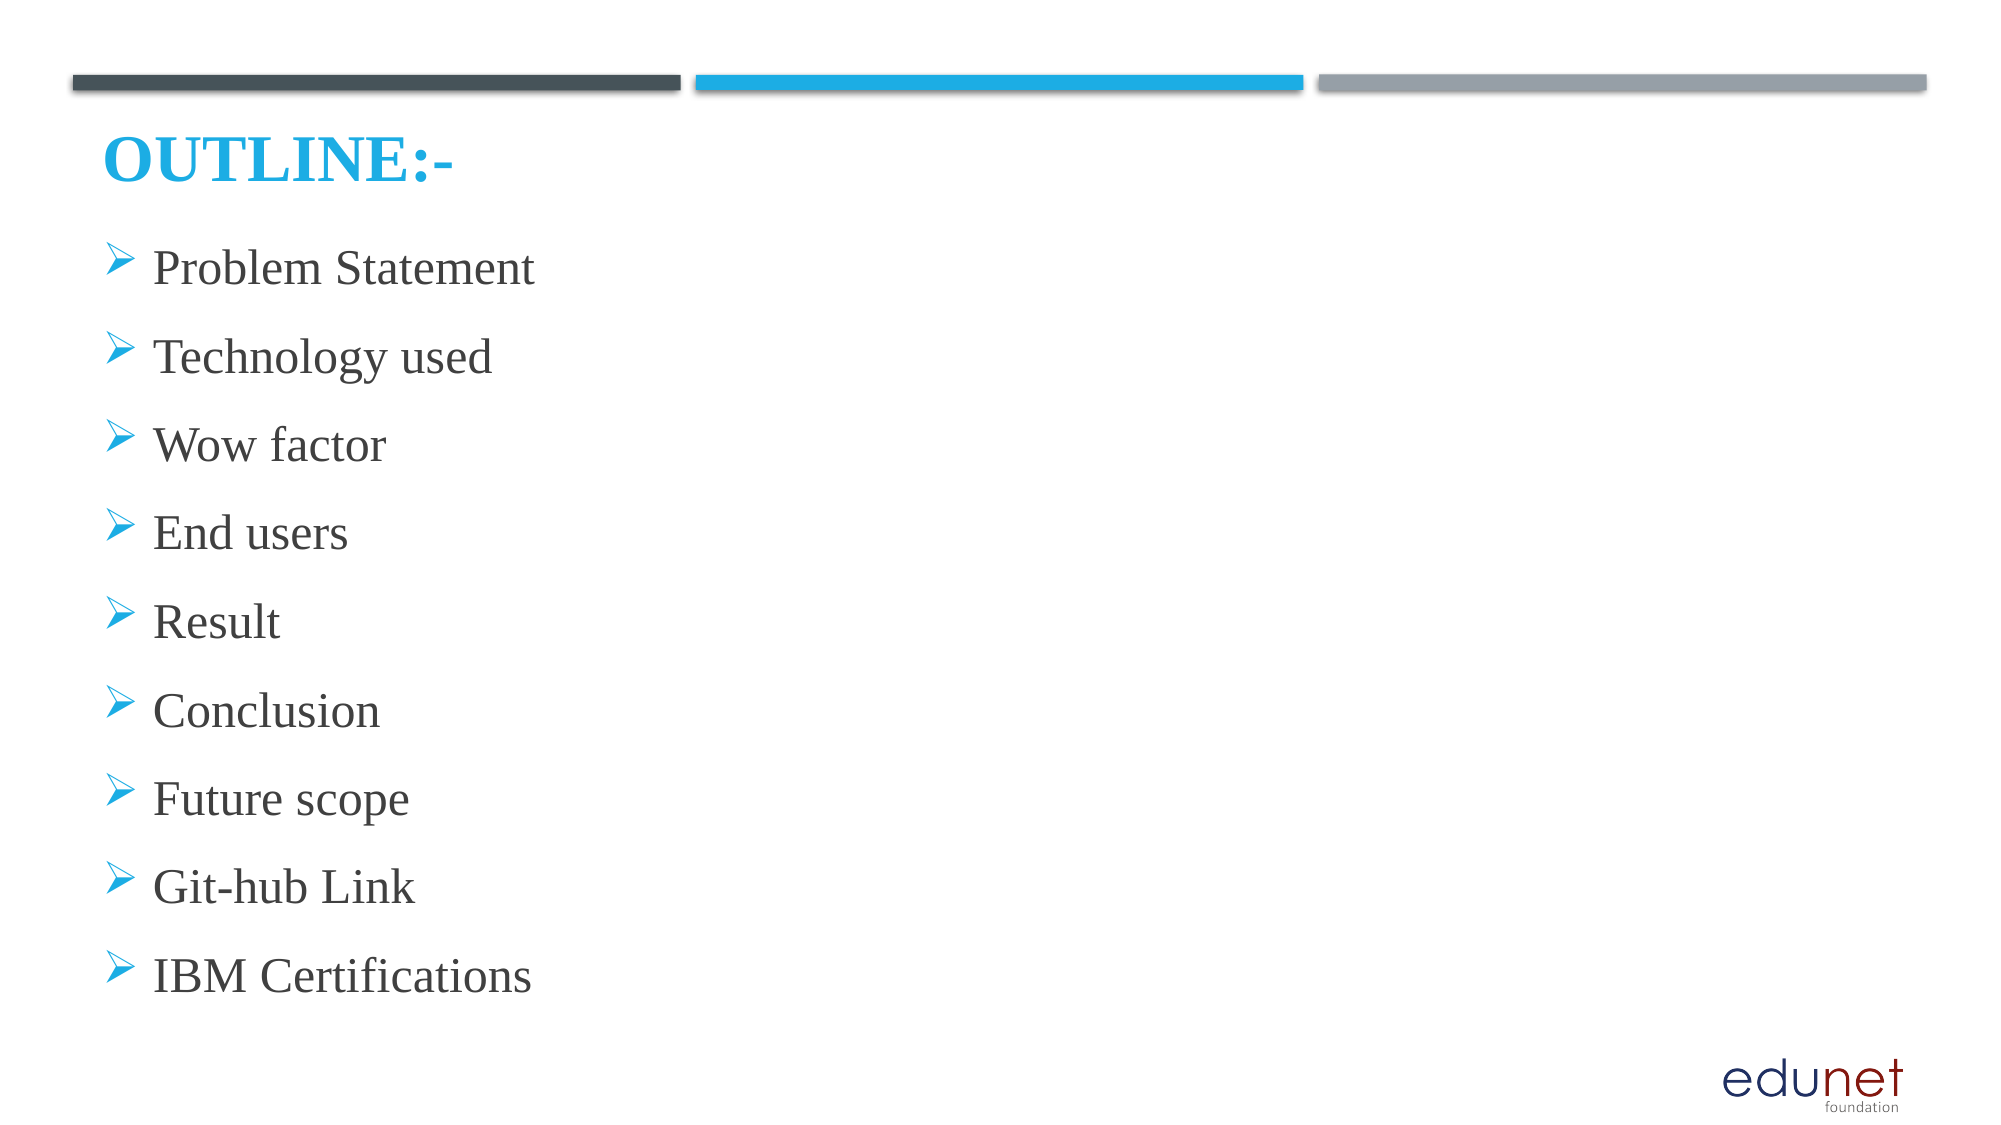

# OUTLINE:-

Problem Statement
Technology used
Wow factor
End users
Result
Conclusion
Future scope
Git-hub Link
IBM Certifications